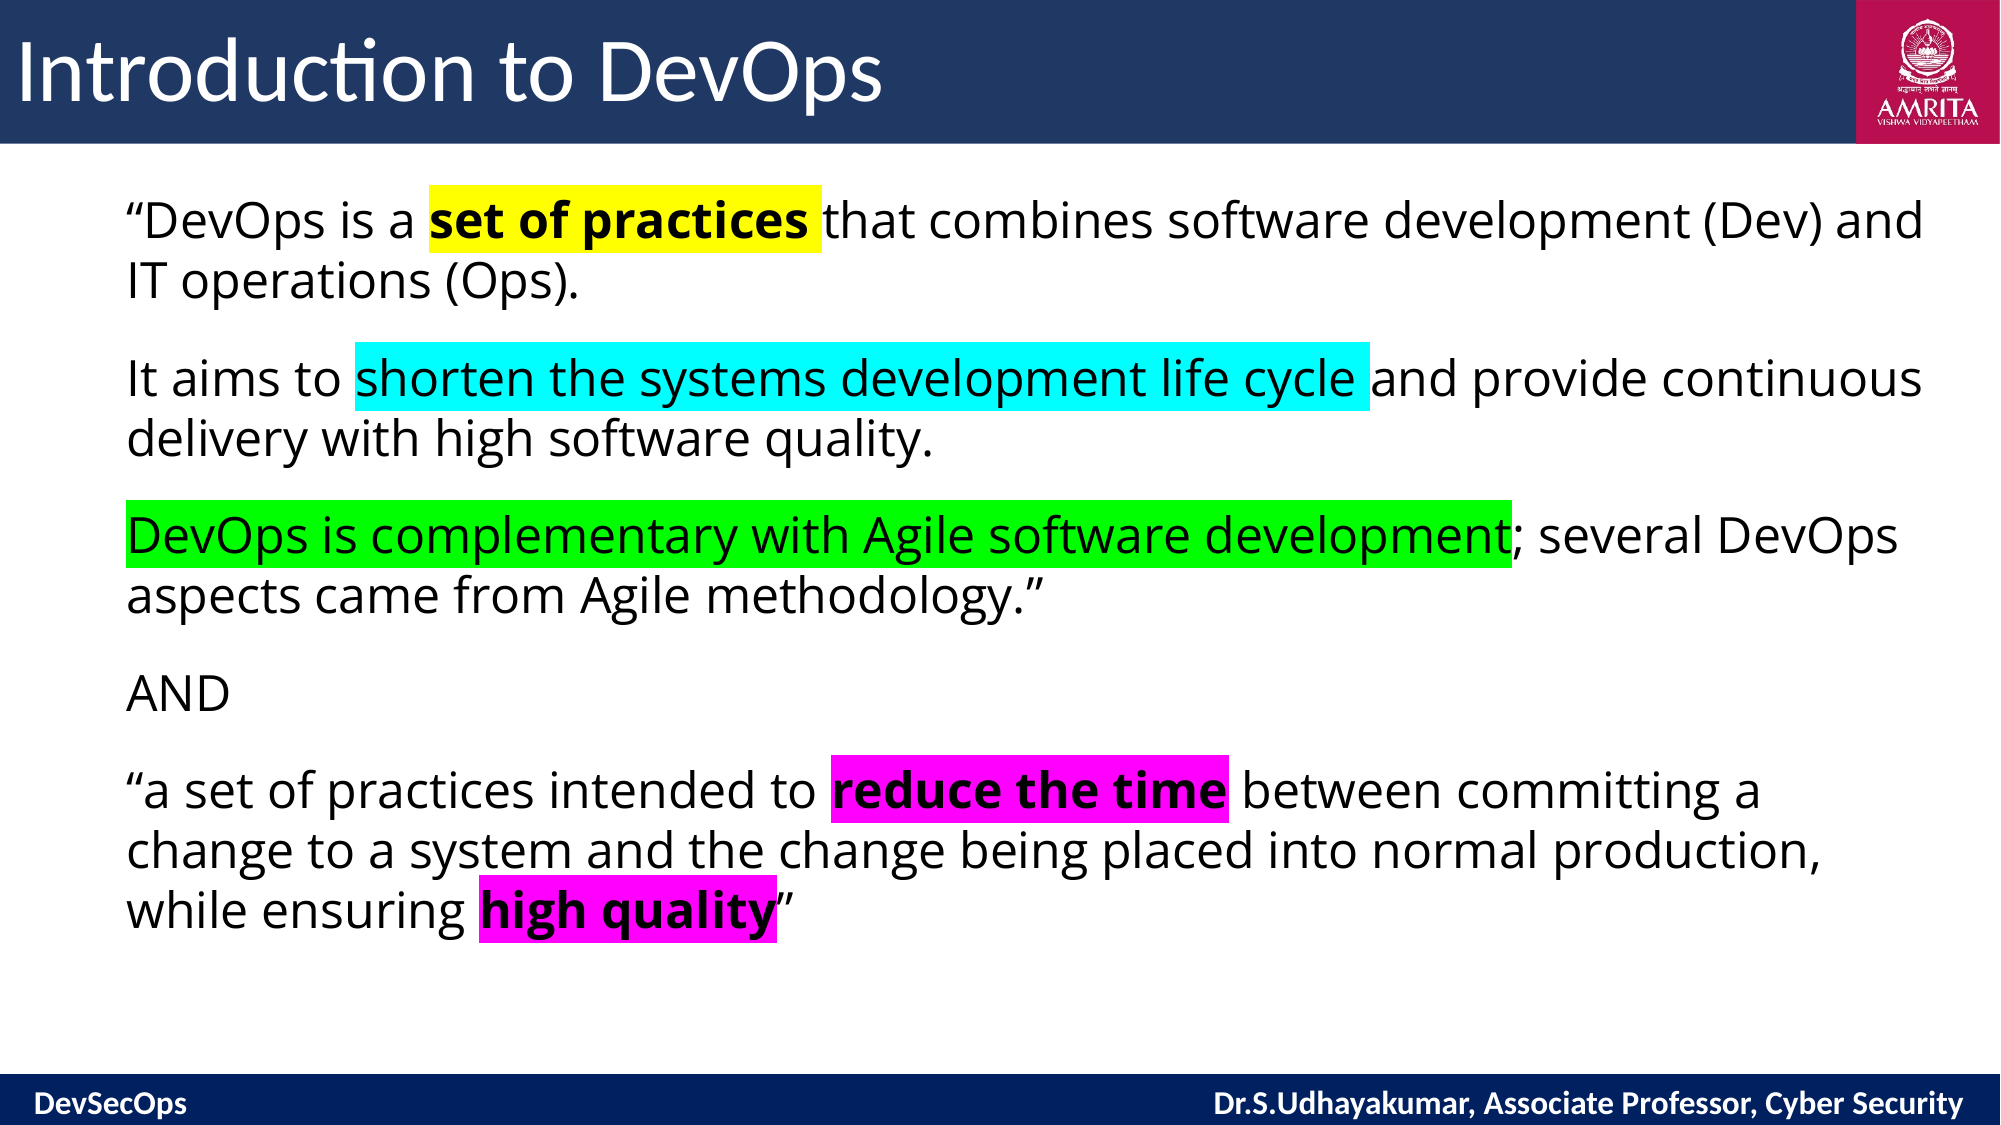

# Introduction to DevOps
“DevOps is a set of practices that combines software development (Dev) and IT operations (Ops).
It aims to shorten the systems development life cycle and provide continuous delivery with high software quality.
DevOps is complementary with Agile software development; several DevOps aspects came from Agile methodology.”
AND
“a set of practices intended to reduce the time between committing a change to a system and the change being placed into normal production, while ensuring high quality”